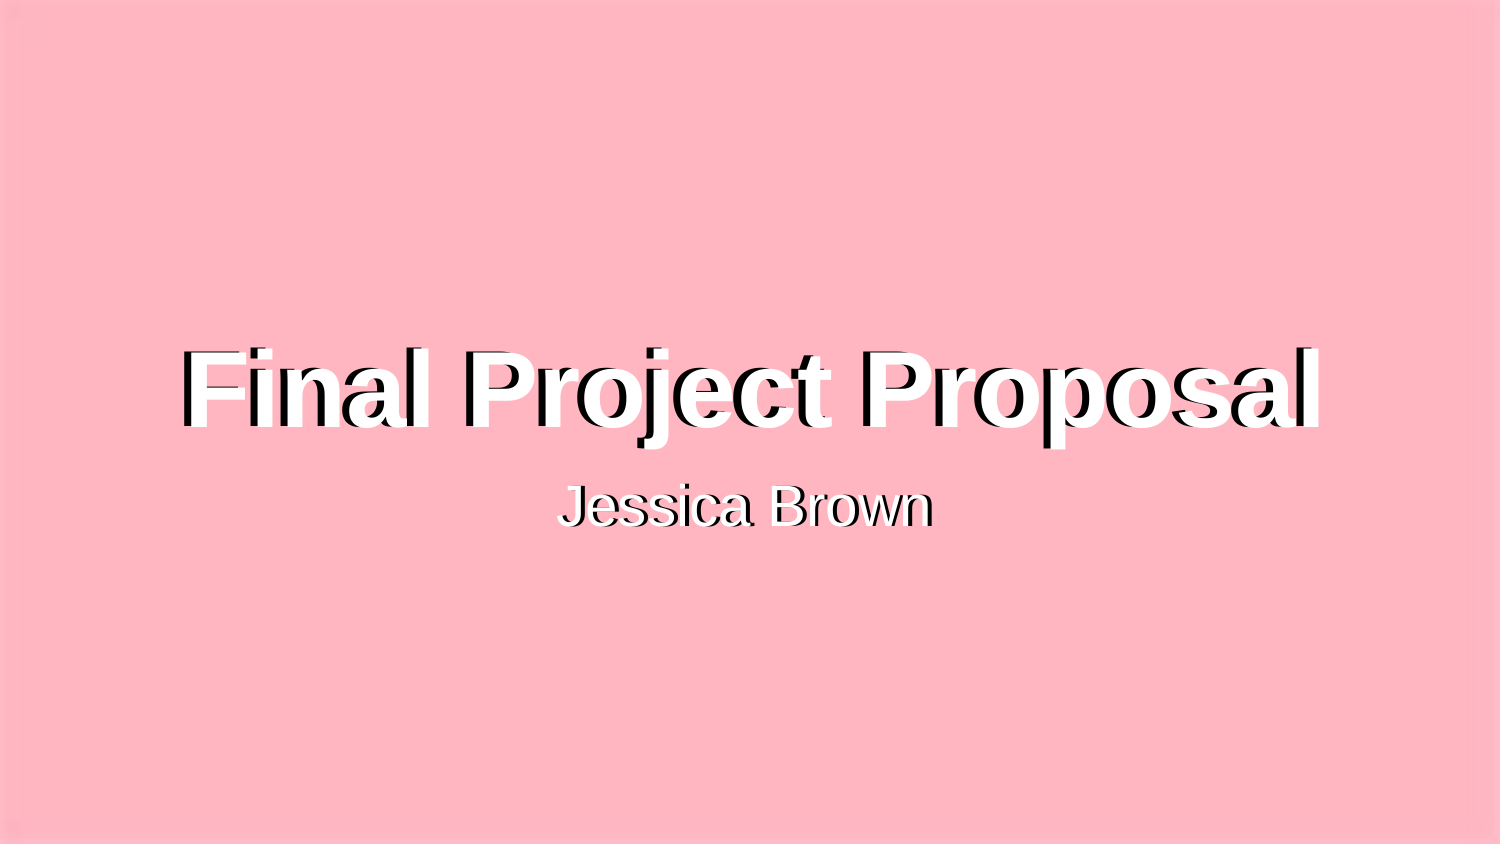

# Final Project Proposal
Final Project Proposal
Jessica Brown
Jessica Brown